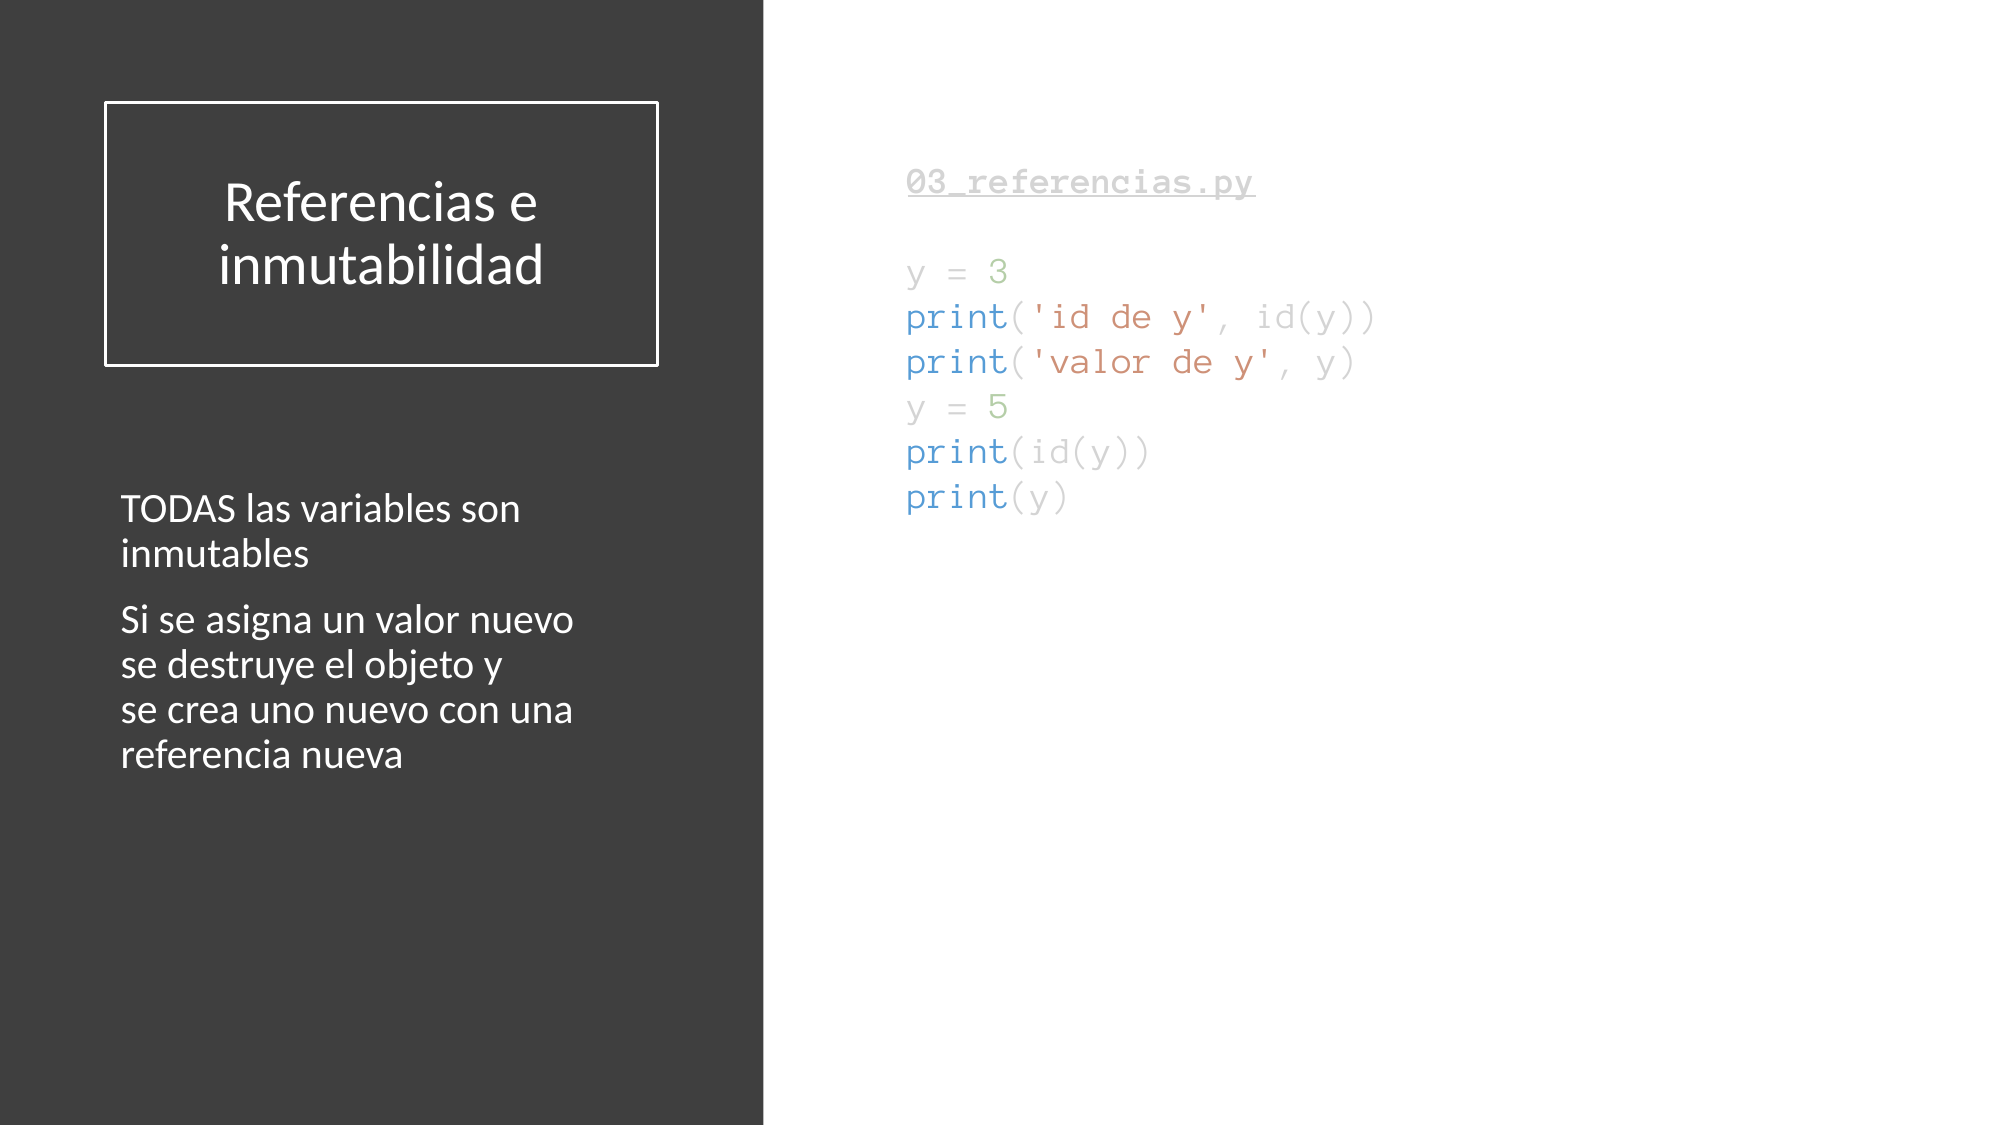

# Referencias e inmutabilidad
03_referencias.py

y = 3
print('id de y', id(y))
print('valor de y', y)
y = 5
print(id(y))
print(y)

TODAS las variables son inmutables
Si se asigna un valor nuevo
se destruye el objeto y
se crea uno nuevo con una referencia nueva
id de y 2691701369200
valor de y 3
id de y 2691701369264
valor de y 5